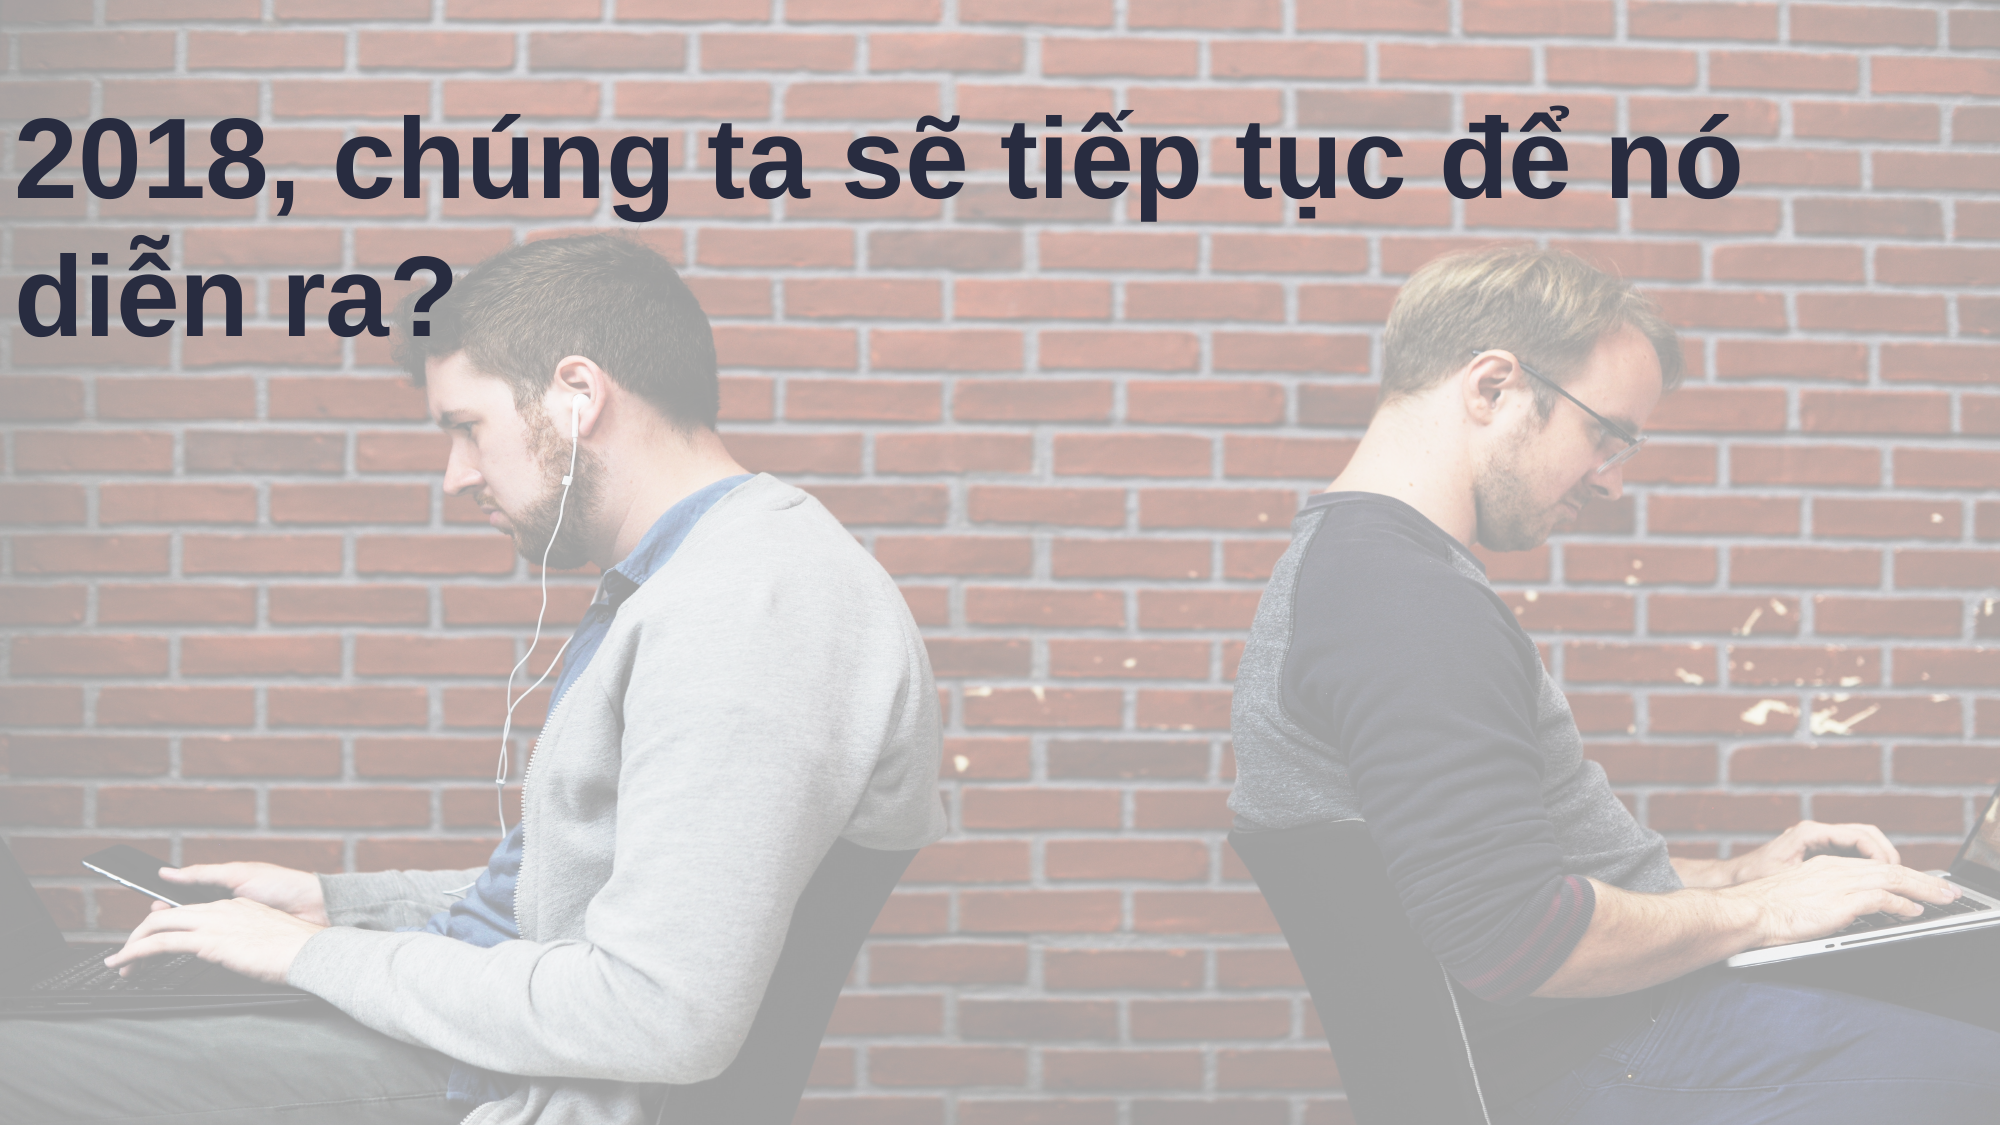

2018, chúng ta sẽ tiếp tục để nó diễn ra?